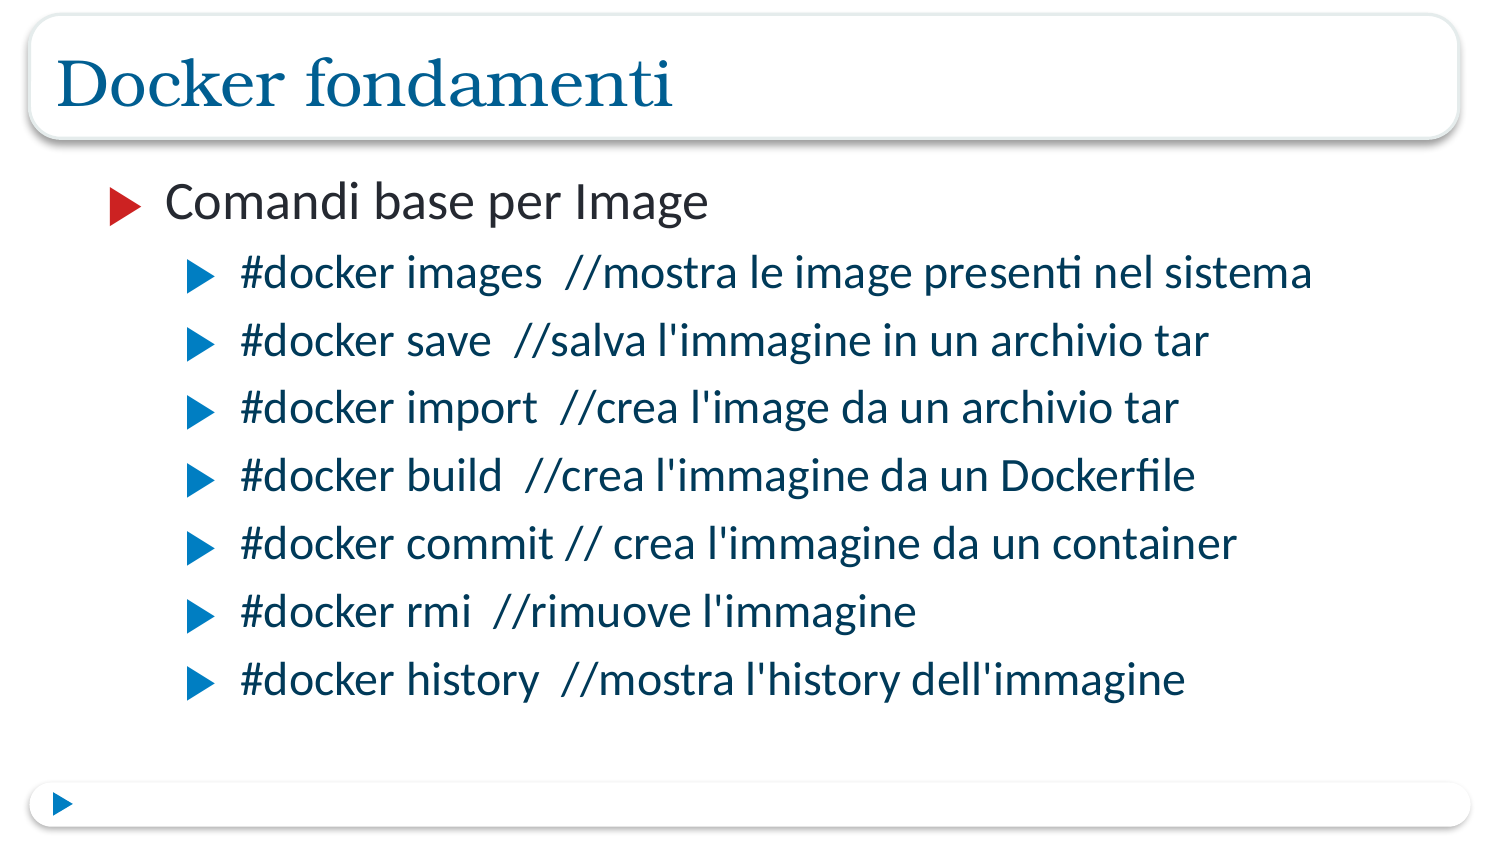

# Docker fondamenti
Comandi base per Image
#docker images ­ //mostra le image presenti nel sistema
#docker save ­ //salva l'immagine in un archivio tar
#docker import ­ //crea l'image da un archivio tar
#docker build ­ //crea l'immagine da un Dockerfile
#docker commit ­// crea l'immagine da un container
#docker rmi ­ //rimuove l'immagine
#docker history ­ //mostra l'history dell'immagine